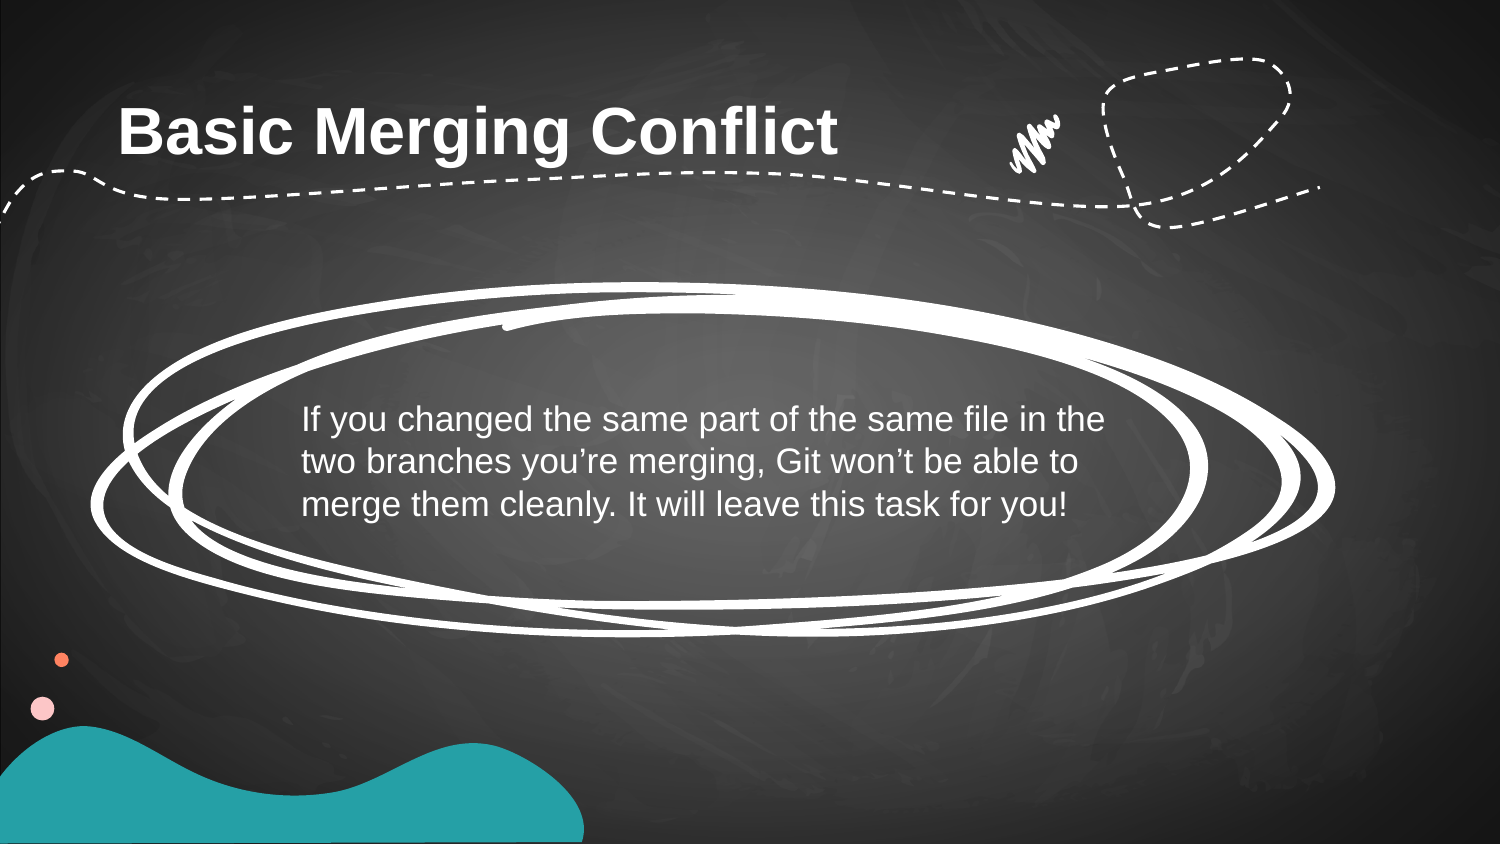

Basic Merging Conflict

If you changed the same part of the same file in the two branches you’re merging, Git won’t be able to merge them cleanly. It will leave this task for you!